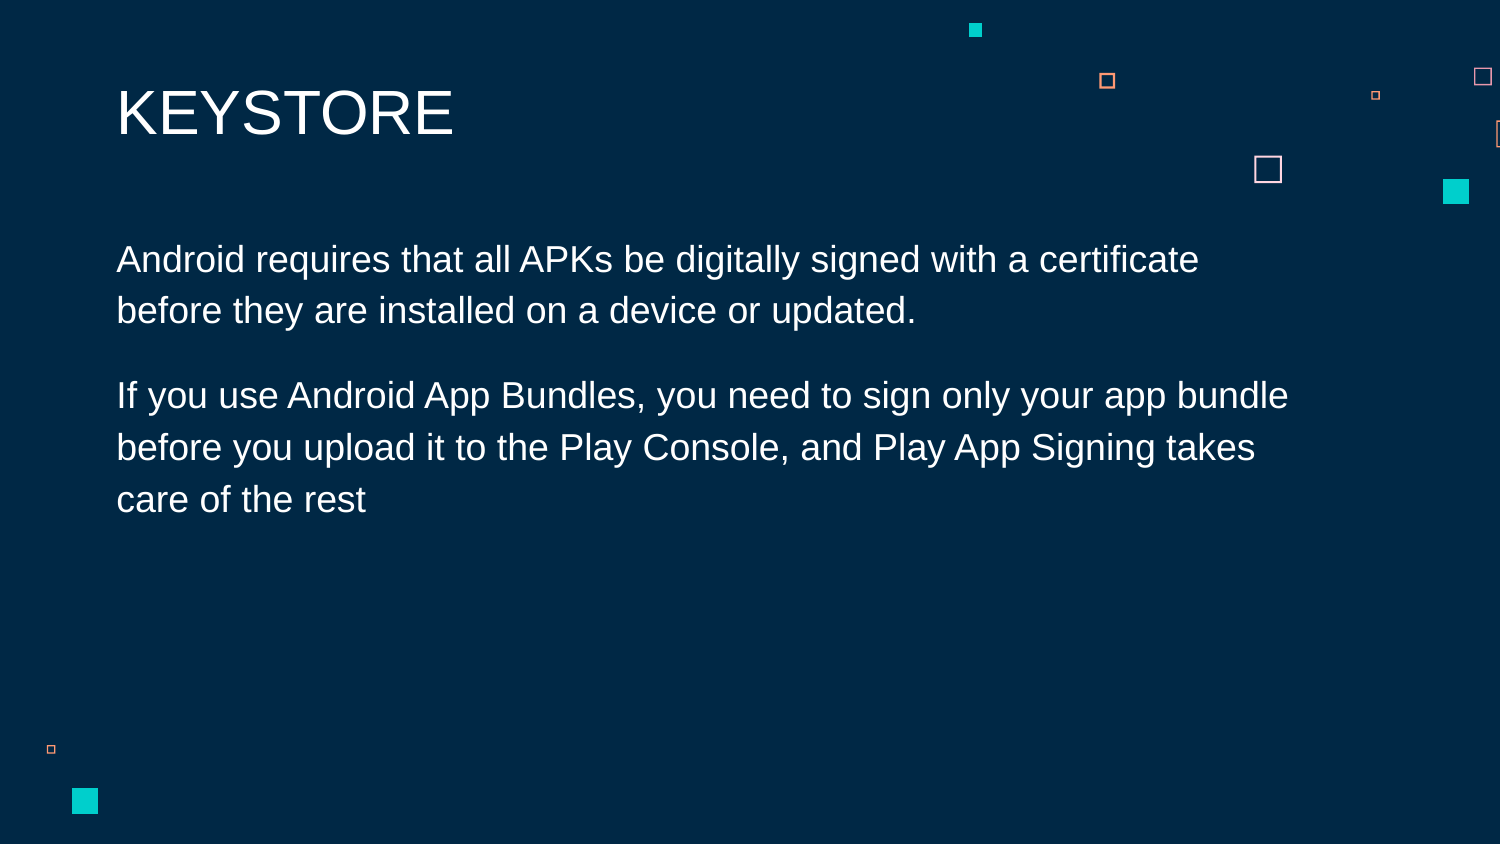

KEYSTORE
Android requires that all APKs be digitally signed with a certificate before they are installed on a device or updated.
If you use Android App Bundles, you need to sign only your app bundle before you upload it to the Play Console, and Play App Signing takes care of the rest